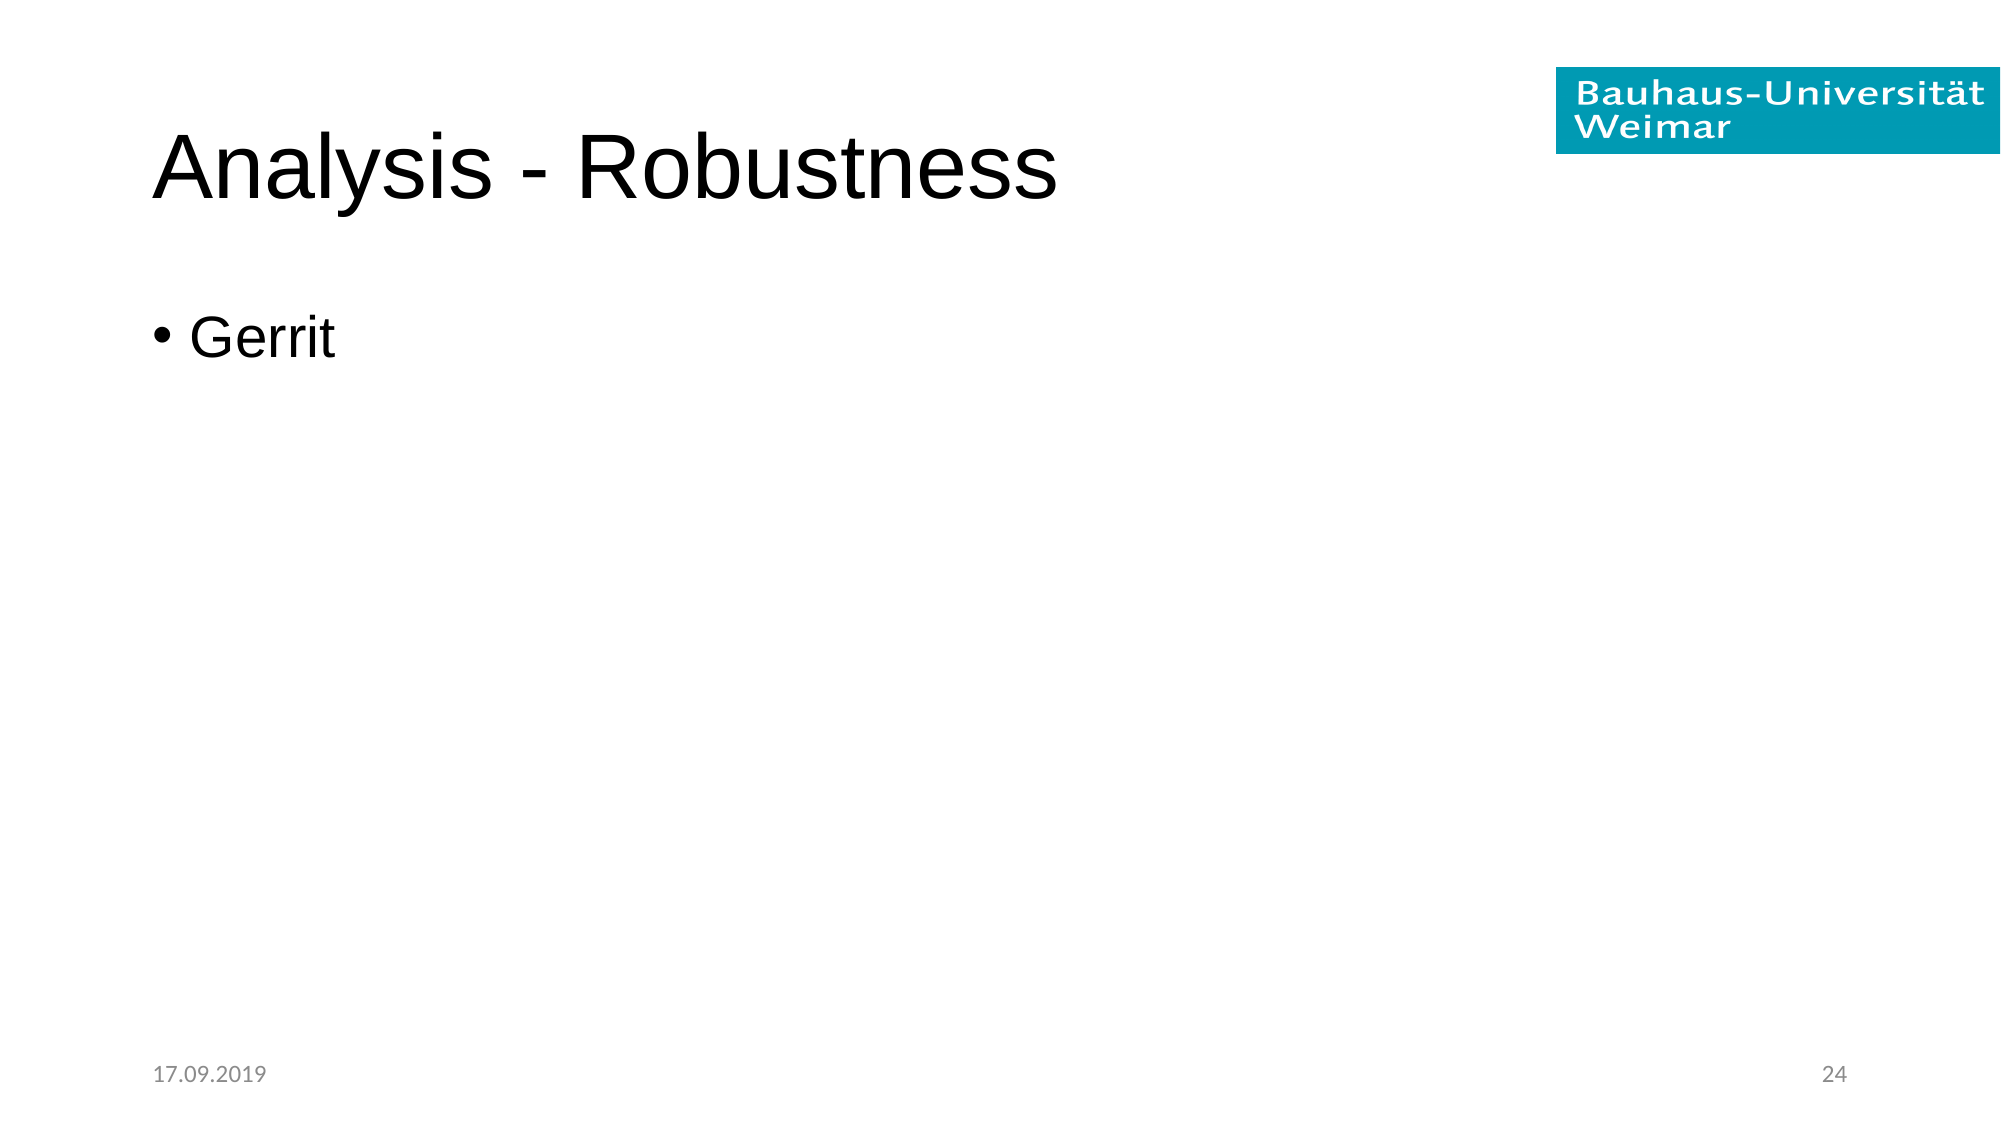

# Analysis - Robustness
Gerrit
17.09.2019

24